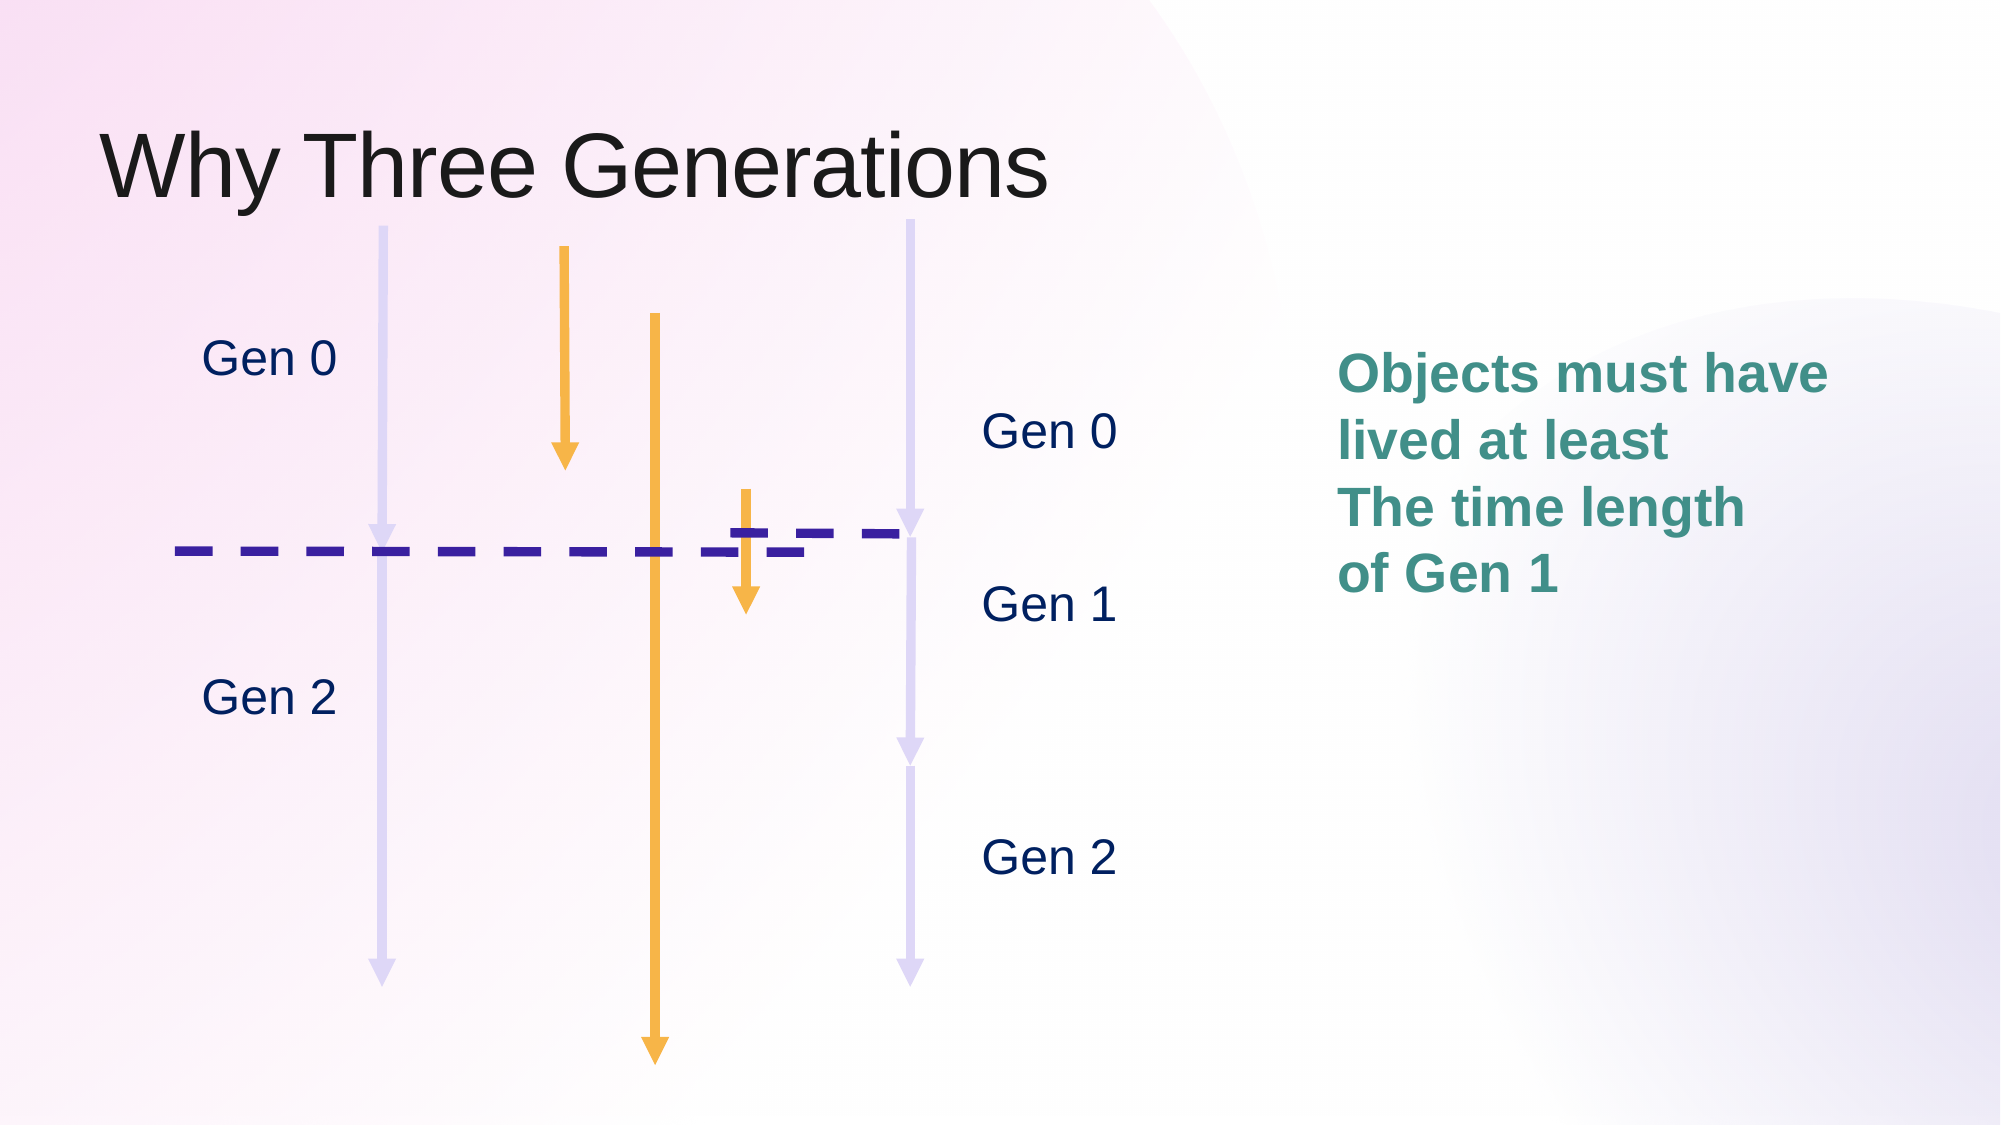

# Why Three Generations
Gen 0
Objects must have
lived at least
The time length
of Gen 1
Gen 0
Gen 1
Gen 2
Gen 2